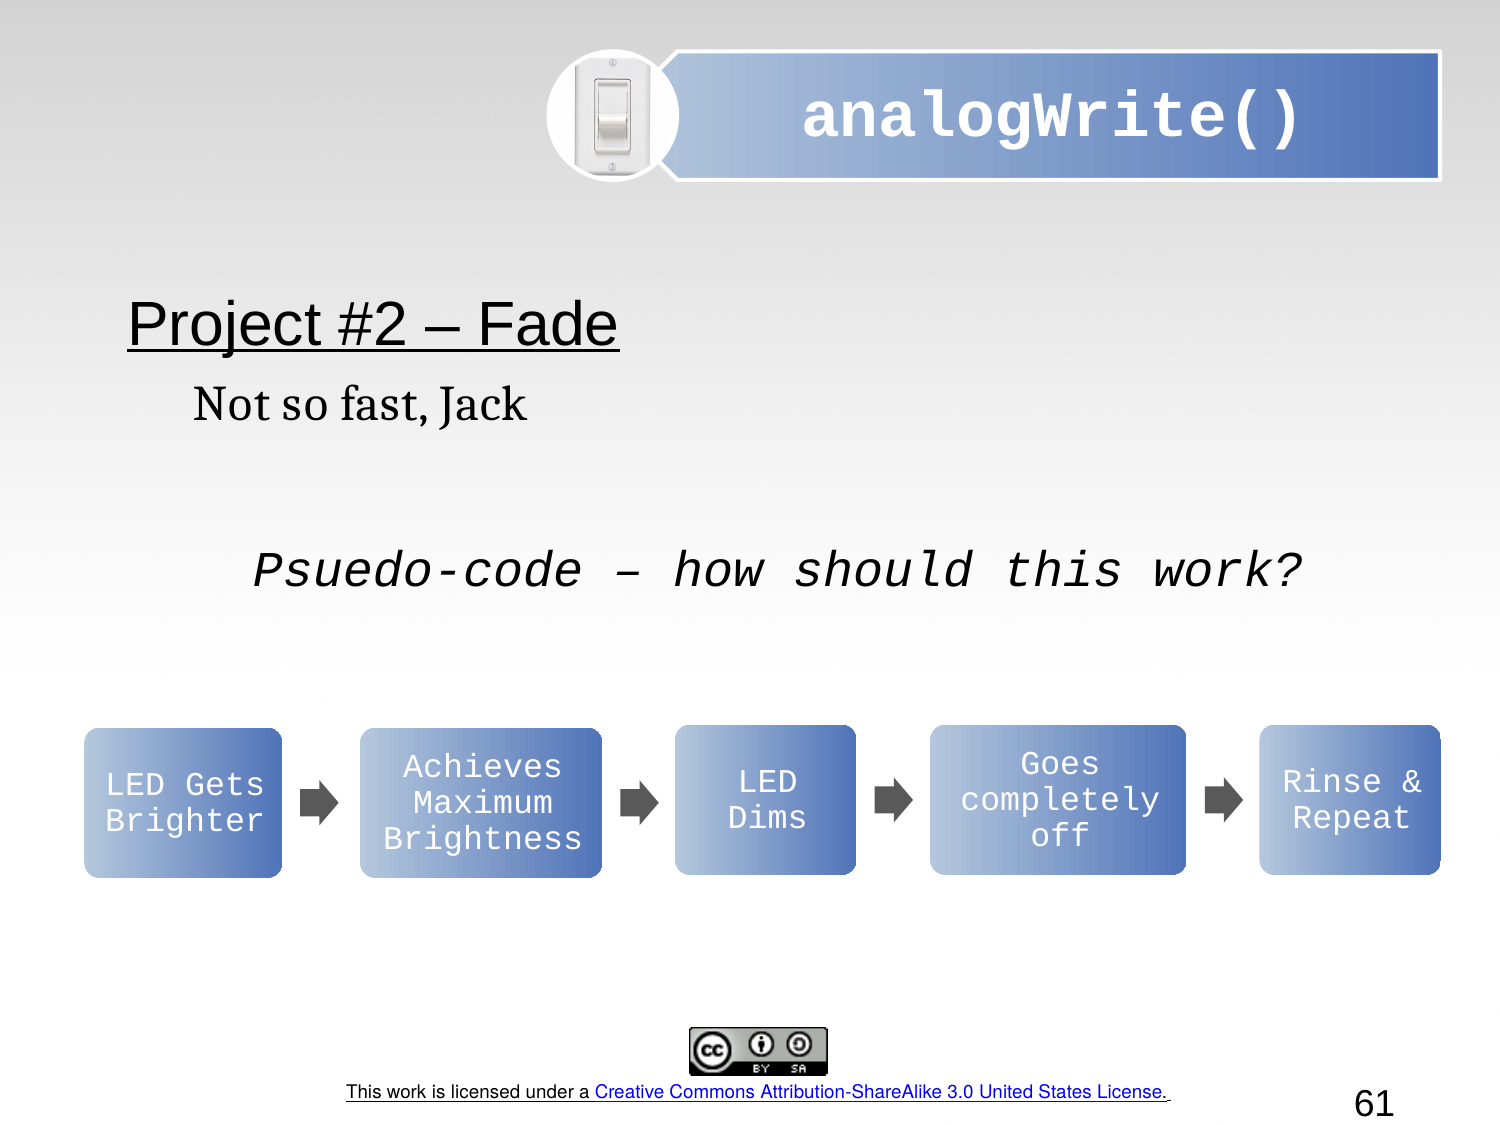

analogWrite()
# Project #2 – Fade
Not so fast, Jack

  Psuedo-code – how should this work?

LED Dims
Goes completely off
Rinse & Repeat
LED Gets Brighter
Achieves Maximum Brightness

Goes c